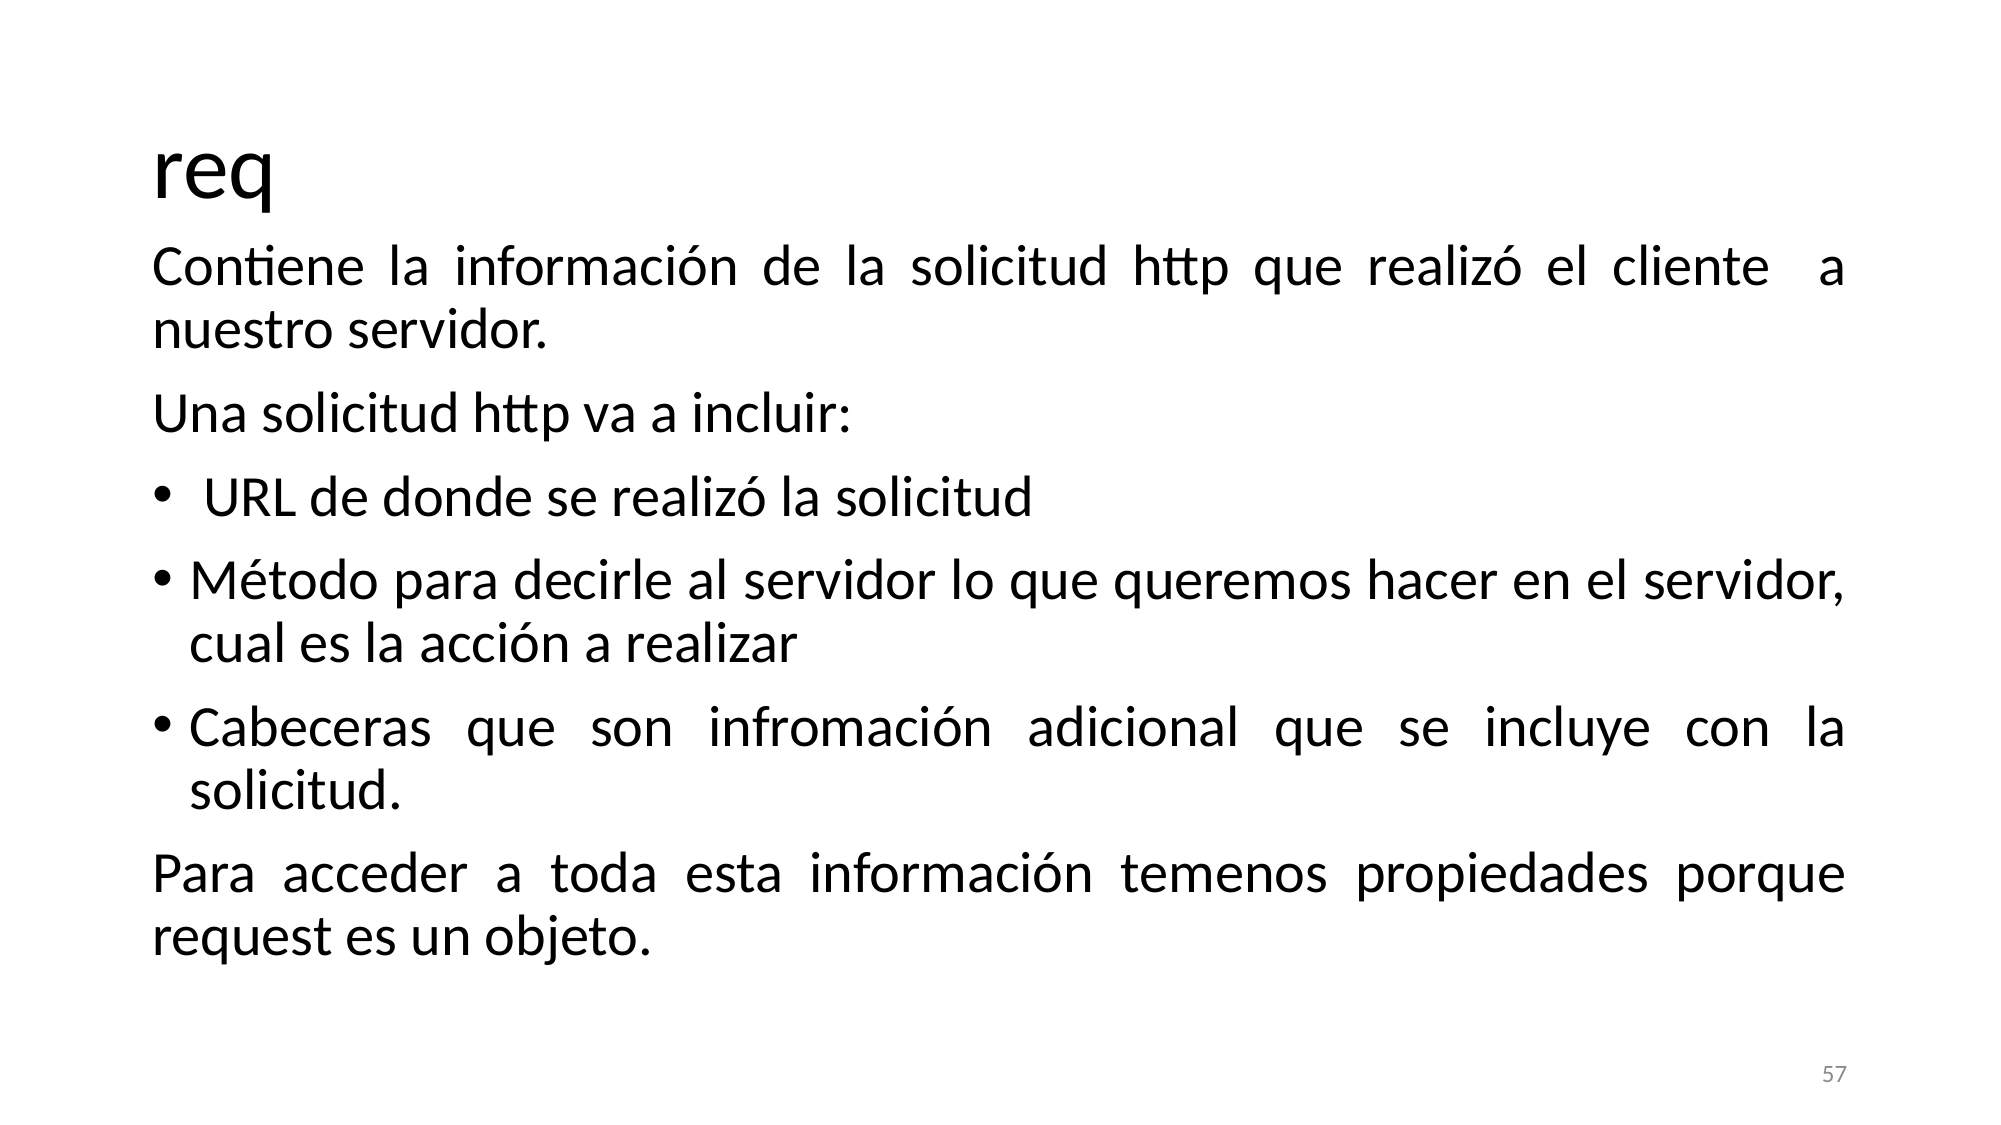

# req
Contiene la información de la solicitud http que realizó el cliente  a nuestro servidor.
Una solicitud http va a incluir:
 URL de donde se realizó la solicitud
Método para decirle al servidor lo que queremos hacer en el servidor, cual es la acción a realizar
Cabeceras que son infromación adicional que se incluye con la solicitud.
Para acceder a toda esta información temenos propiedades porque request es un objeto.

57